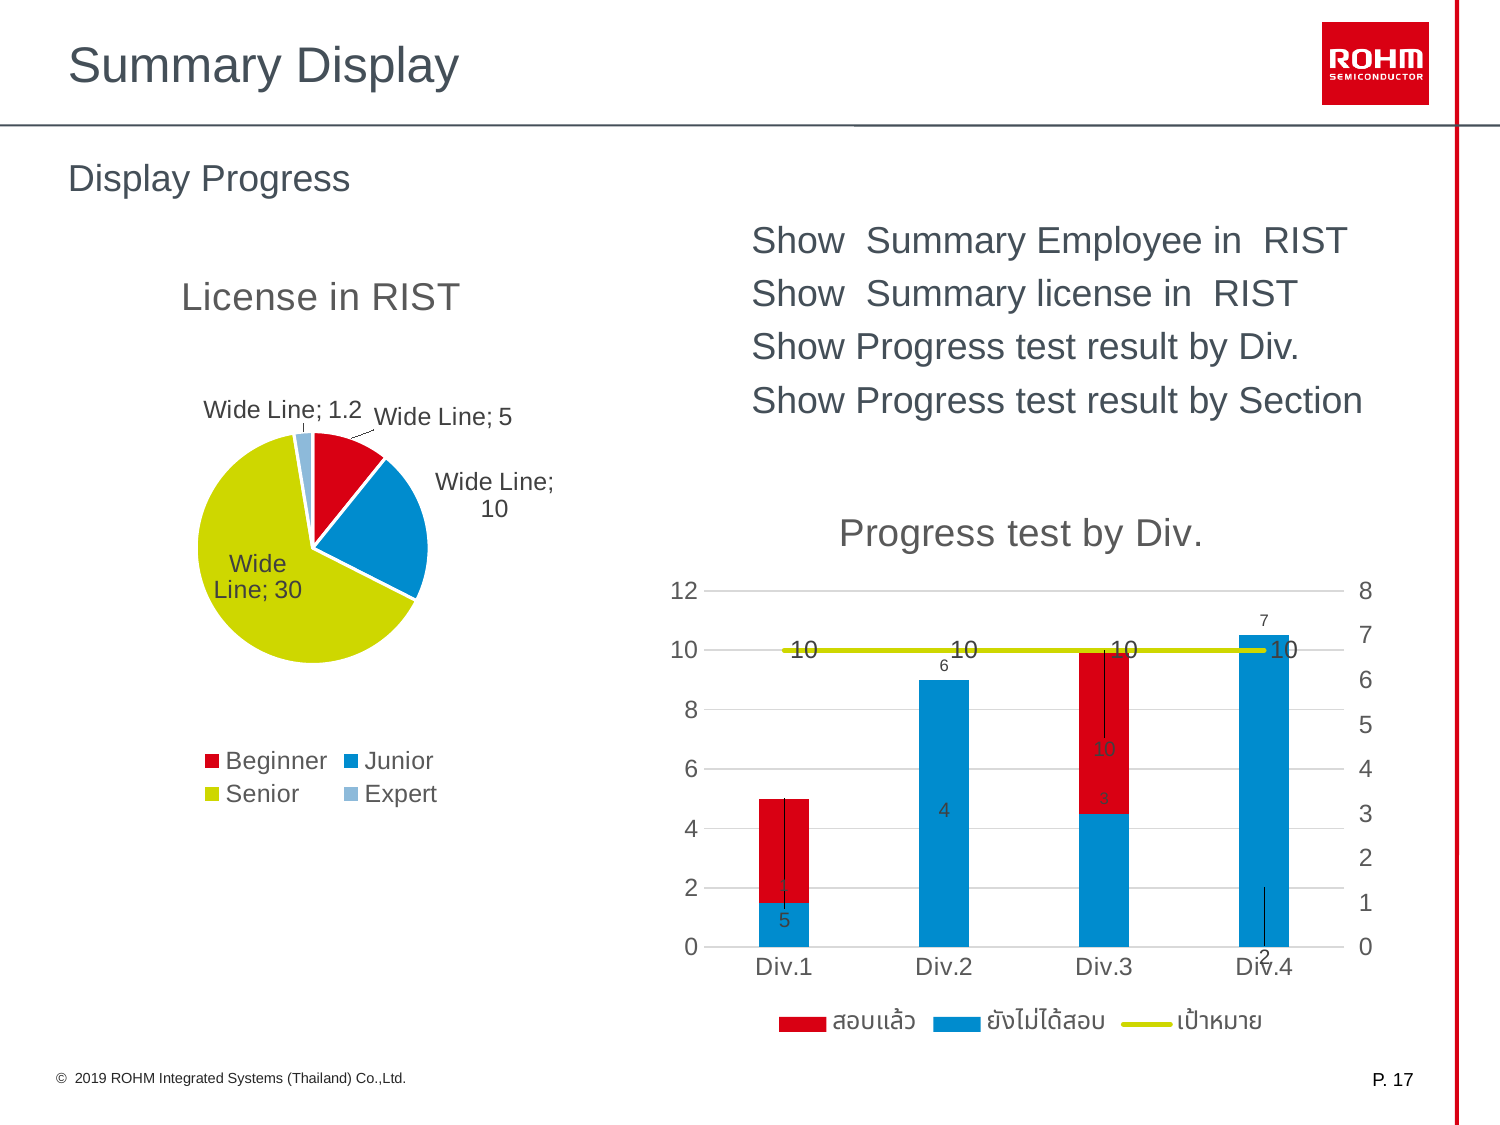

# Summary Display
Display Progress

Show  Summary Employee in  RIST
Show  Summary license in  RIST
Show Progress test result by Div.
Show Progress test result by Section

### Chart: License in RIST

| Category | Wide Line |
|---|---|
| Beginner | 5.0 |
| Junior | 10.0 |
| Senior | 30.0 |
| Expert | 1.2 |

### Chart: Progress test by Div.

| Category | สอบแล้ว | ยังไม่ได้สอบ | เป้าหมาย |
|---|---|---|---|
| Div.1 | 5.0 | 1.0 | 10.0 |
| Div.2 | 4.0 | 6.0 | 10.0 |
| Div.3 | 10.0 | 3.0 | 10.0 |
| Div.4 | 2.0 | 7.0 | 10.0 |